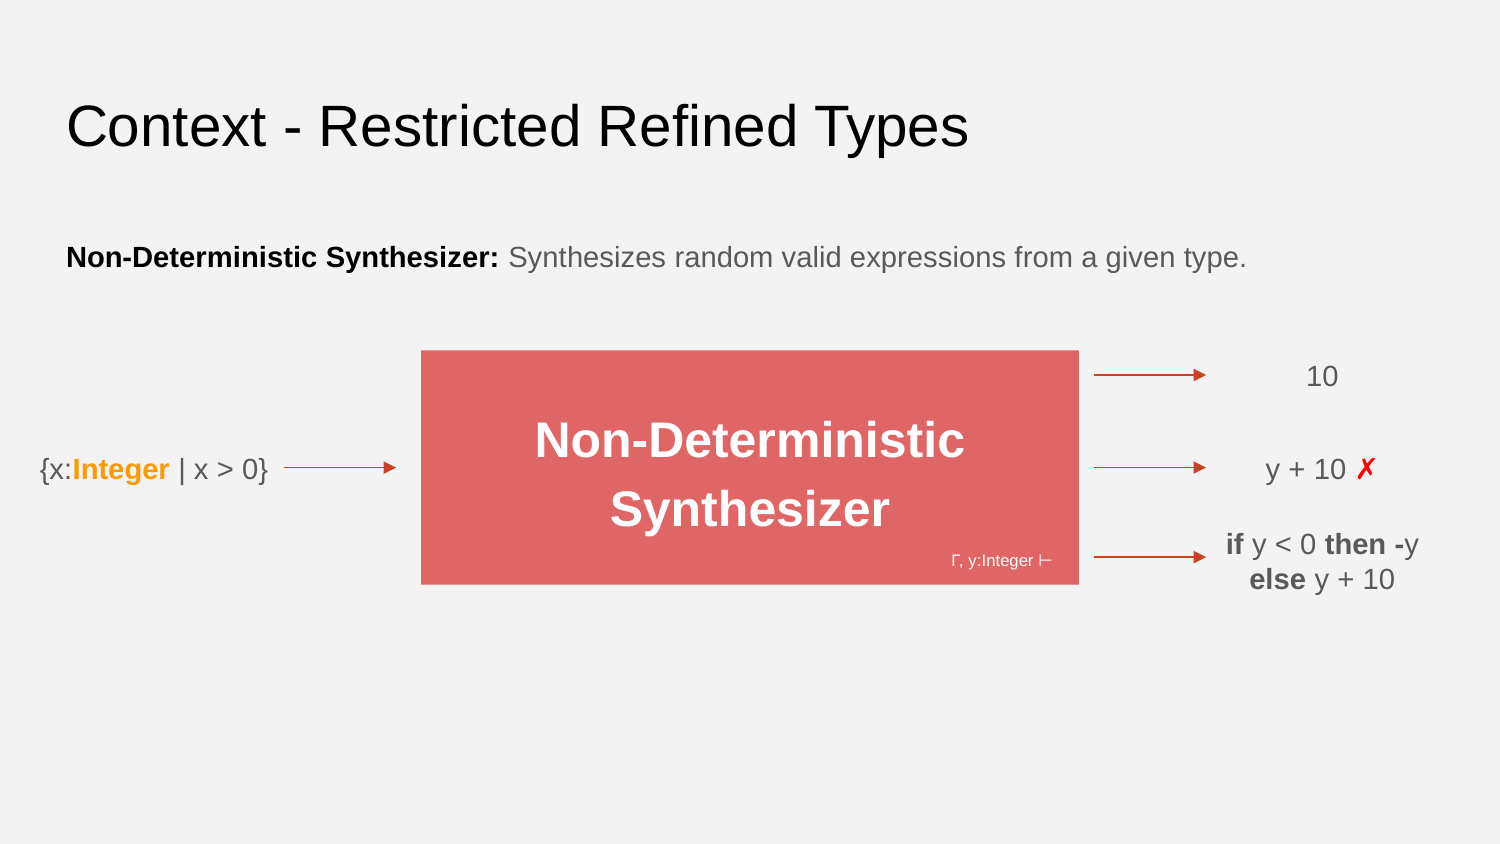

# Context - Restricted Refined Types
Non-Deterministic Synthesizer: Synthesizes random valid expressions from a given type.
10
Non-Deterministic Synthesizer
{x:Integer | x > 0}
y + 10 ✗
if y < 0 then -y else y + 10
Γ, y:Integer ⊢